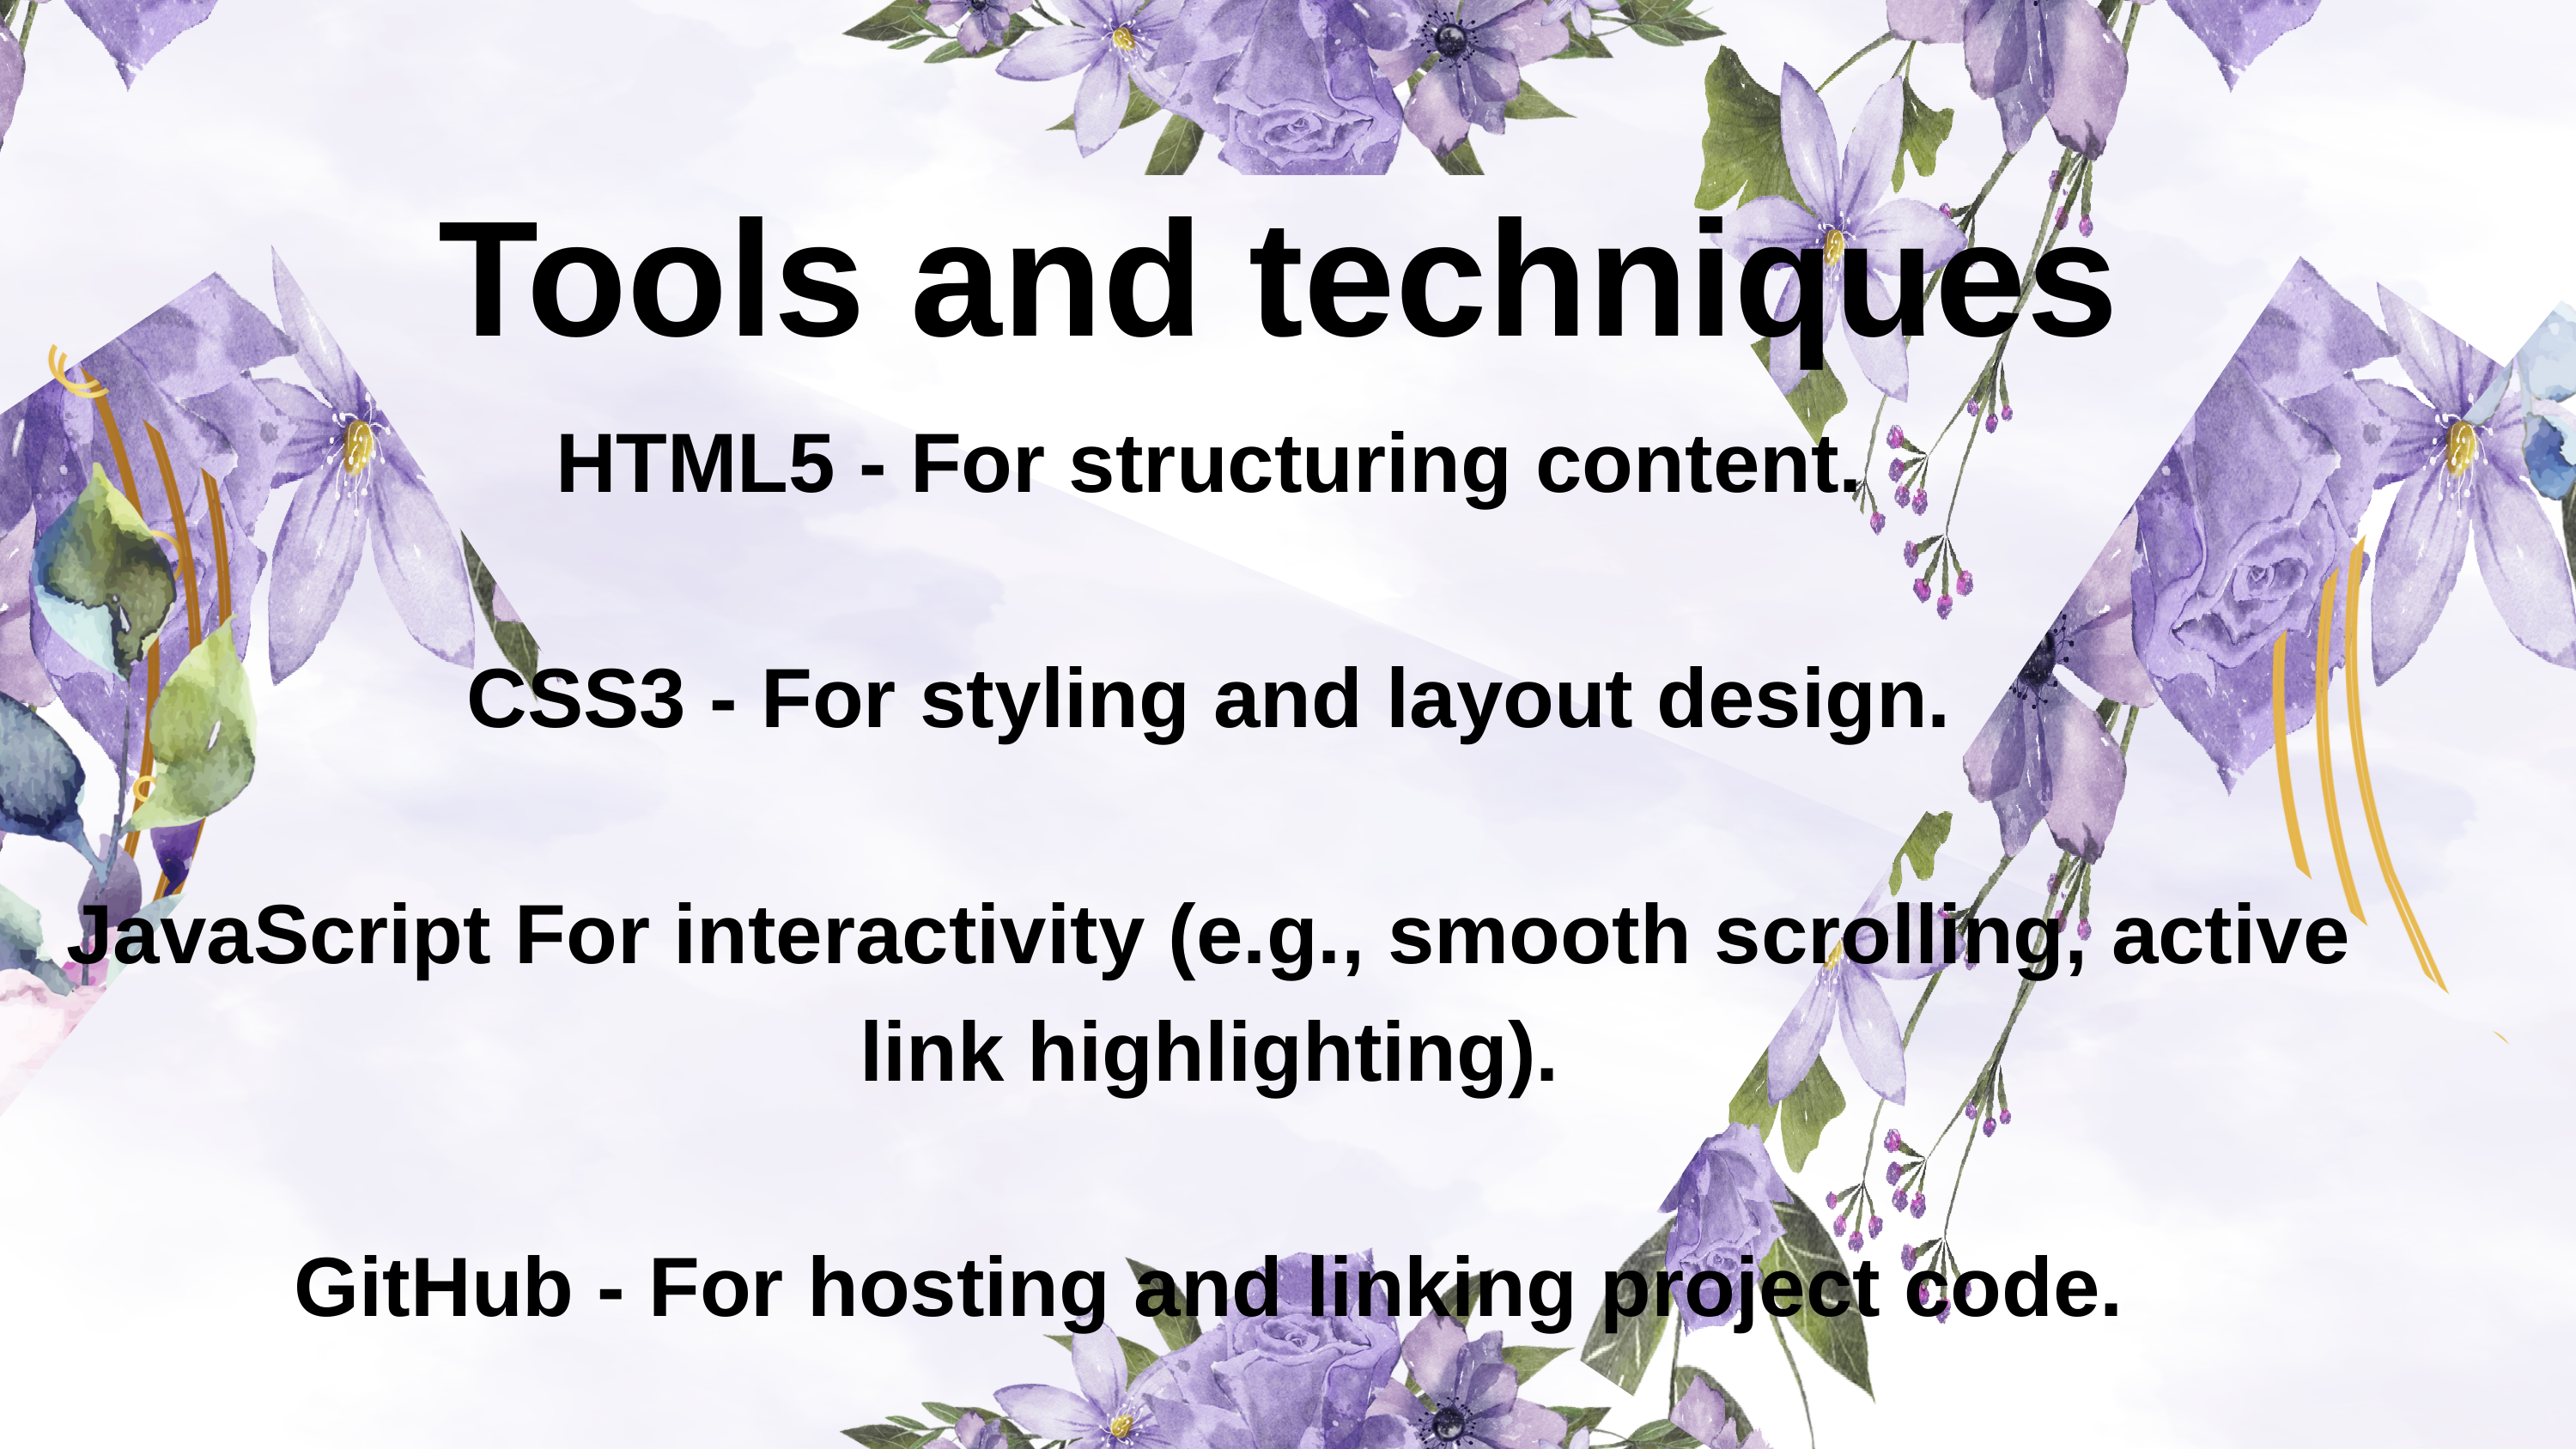

Tools and techniques

HTML5 - For structuring content.

CSS3 - For styling and layout design.

JavaScript For interactivity (e.g., smooth scrolling, active link highlighting).

GitHub - For hosting and linking project code.